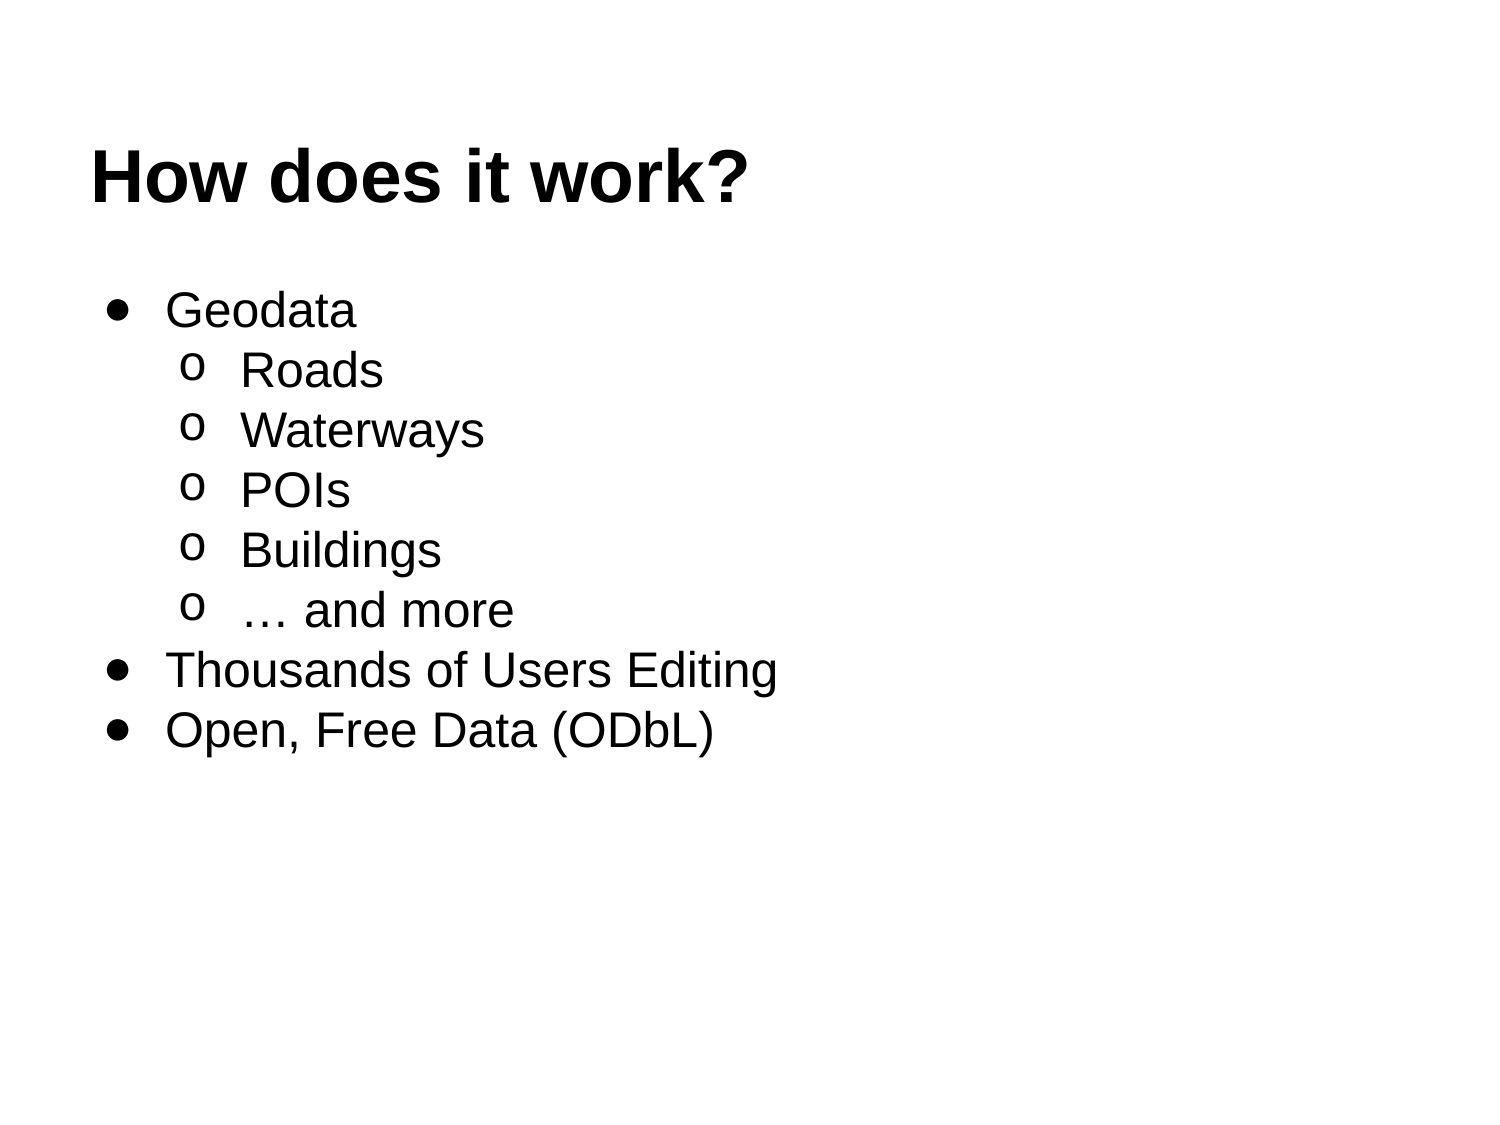

# How does it work?
Geodata
Roads
Waterways
POIs
Buildings
… and more
Thousands of Users Editing
Open, Free Data (ODbL)